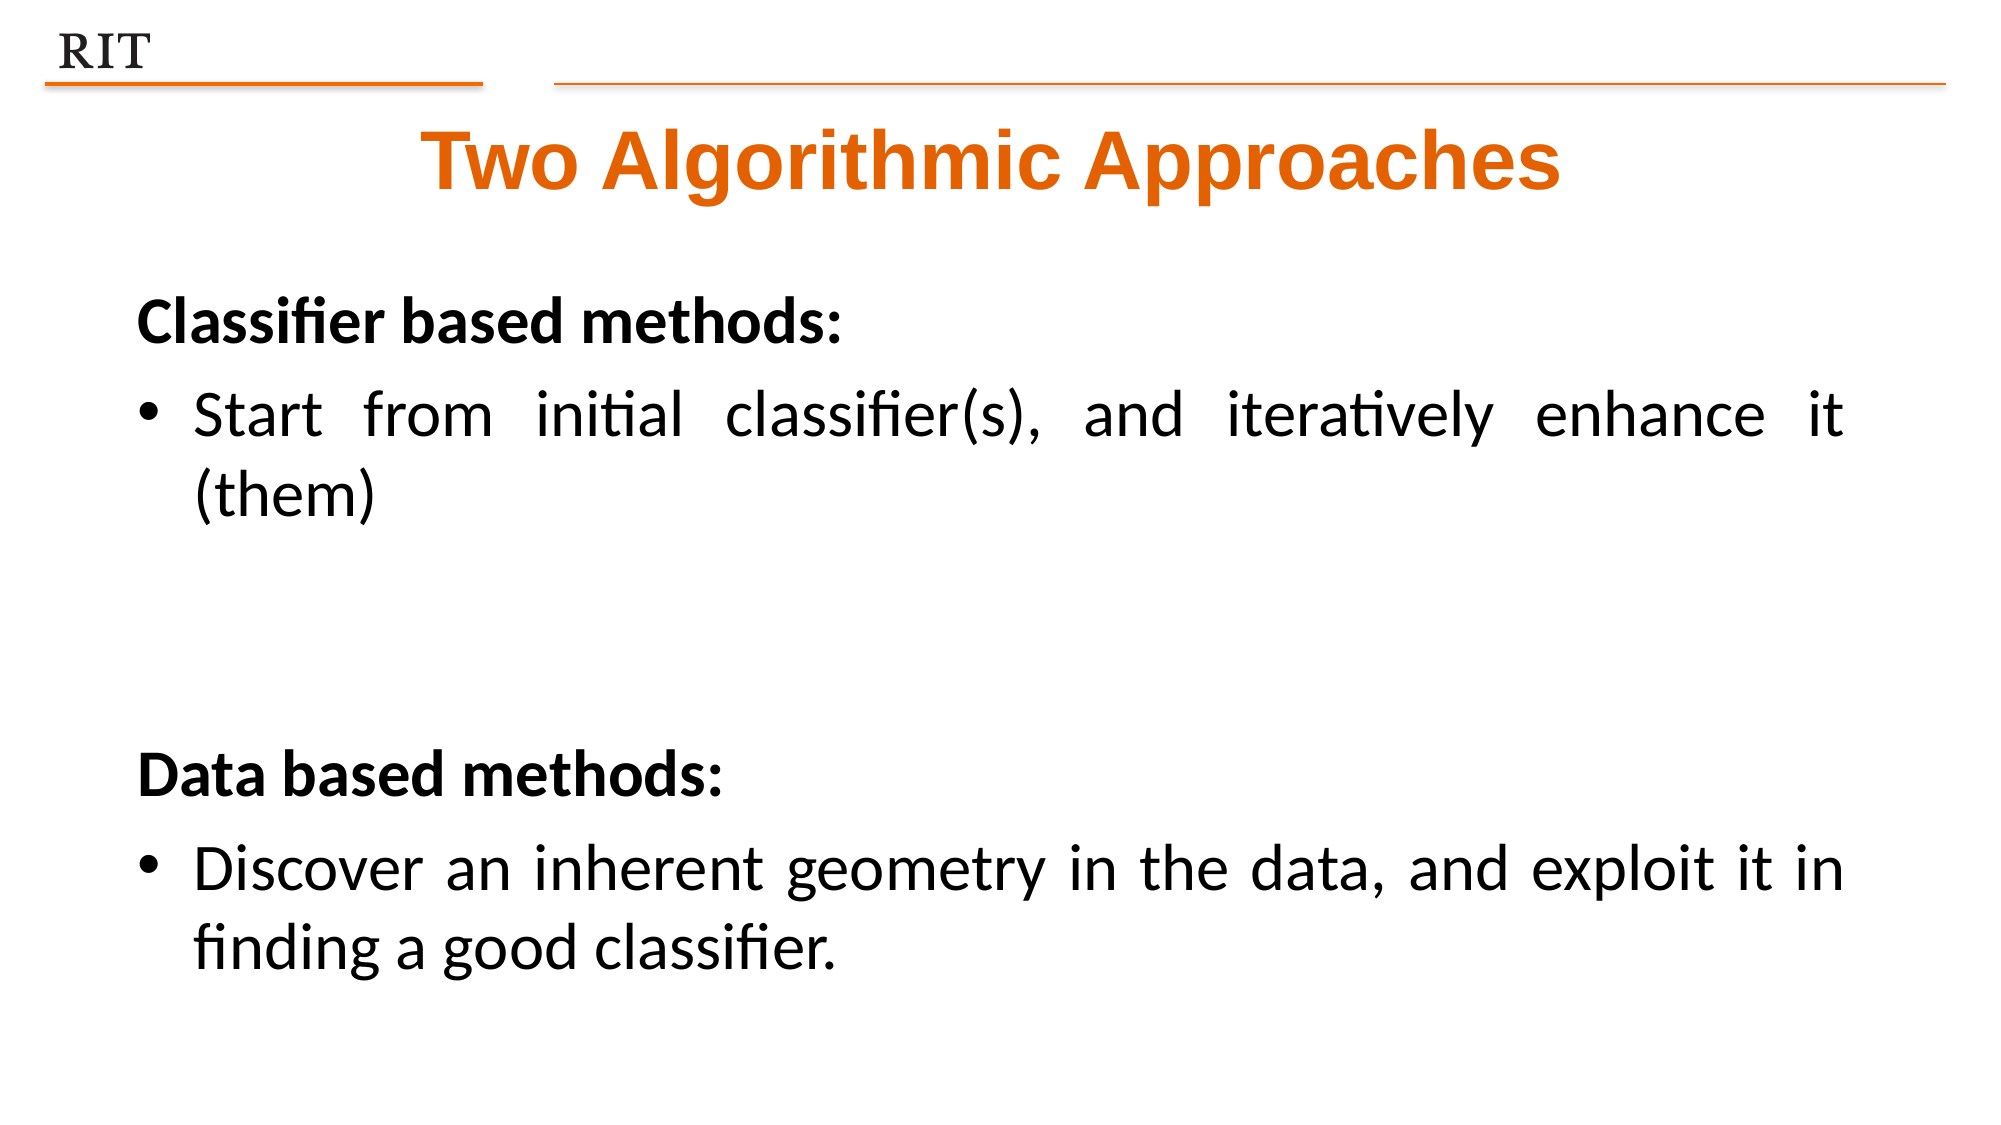

Two Algorithmic Approaches
Classifier based methods:
Start from initial classifier(s), and iteratively enhance it (them)

Data based methods:
Discover an inherent geometry in the data, and exploit it in finding a good classifier.